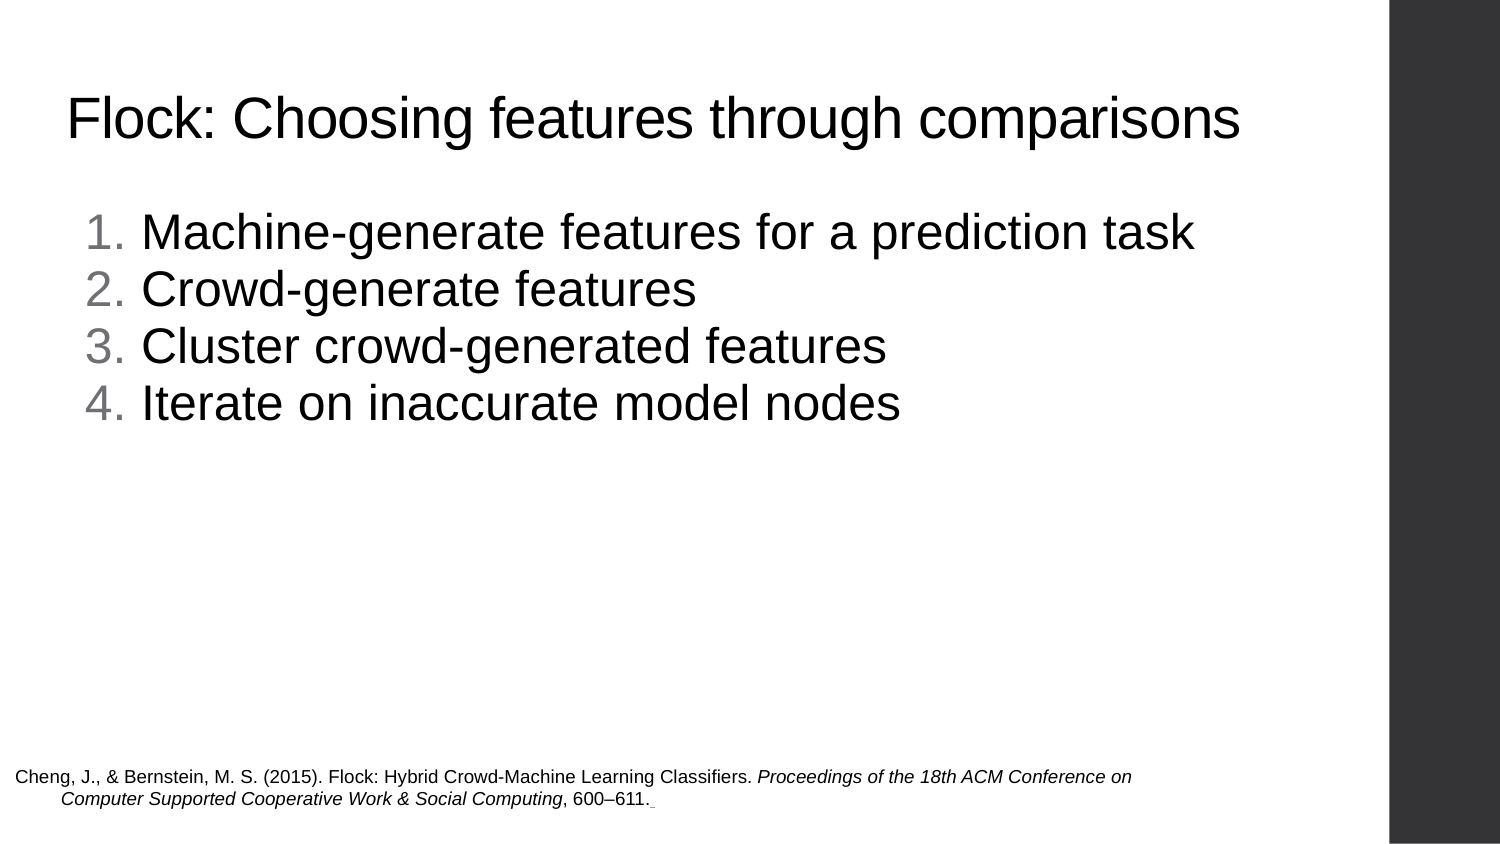

# Flock: Choosing features through comparisons

Machine-generate features for a prediction task
Crowd-generate features
Cluster crowd-generated features
Iterate on inaccurate model nodes
Cheng, J., & Bernstein, M. S. (2015). Flock: Hybrid Crowd-Machine Learning Classifiers. Proceedings of the 18th ACM Conference on Computer Supported Cooperative Work & Social Computing, 600–611.